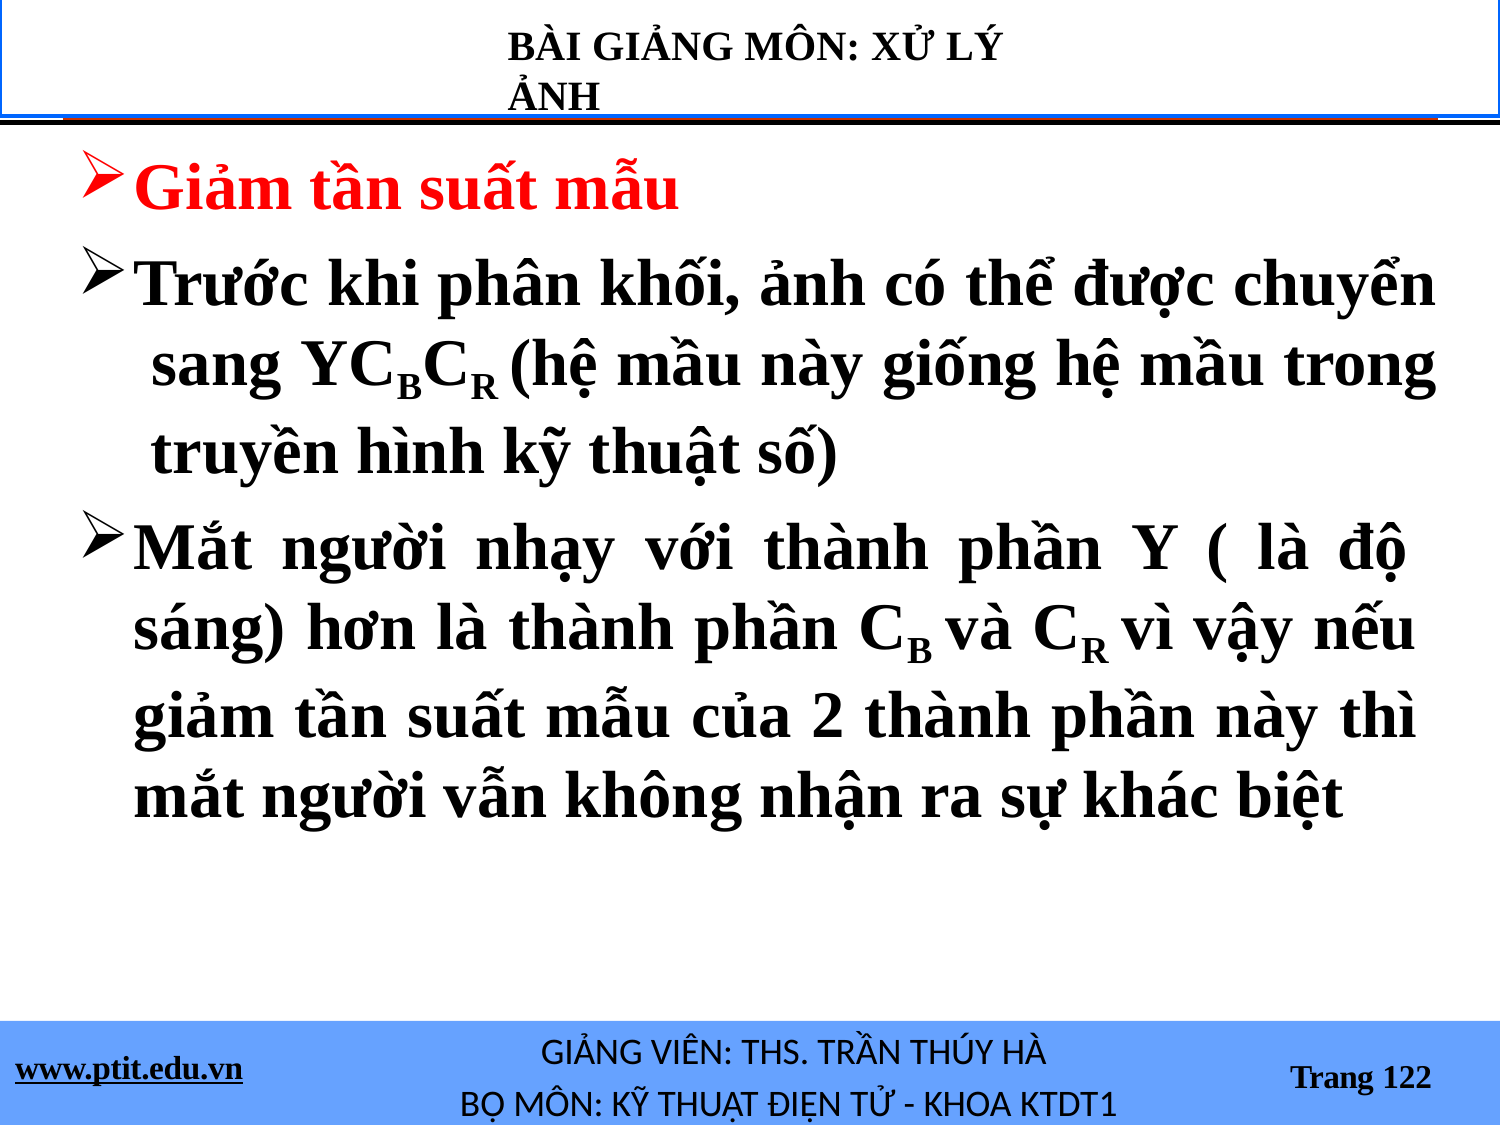

BÀI GIẢNG MÔN: XỬ LÝ ẢNH
Giảm tần suất mẫu
Trước khi phân khối, ảnh có thể được chuyển  sang YCBCR (hệ mầu này giống hệ mầu trong  truyền hình kỹ thuật số)
Mắt người nhạy với thành phần Y ( là độ  sáng) hơn là thành phần CB và CR vì vậy nếu  giảm tần suất mẫu của 2 thành phần này thì  mắt người vẫn không nhận ra sự khác biệt

GIẢNG VIÊN: THS. TRẦN THÚY HÀ
BỘ MÔN: KỸ THUẬT ĐIỆN TỬ - KHOA KTDT1
www.ptit.edu.vn
Trang 122